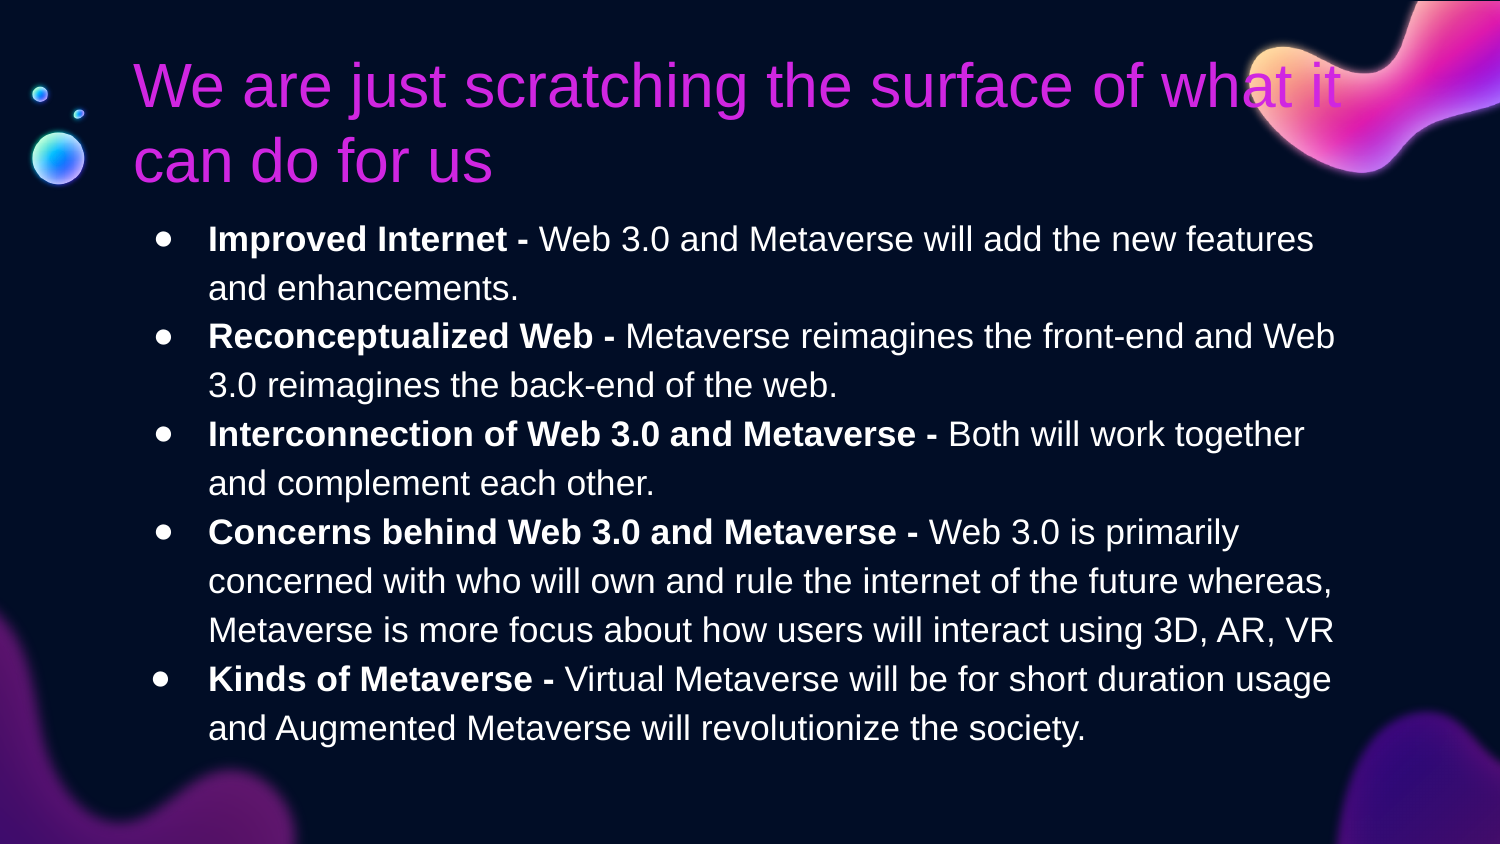

# We are just scratching the surface of what it can do for us
Improved Internet - Web 3.0 and Metaverse will add the new features and enhancements.
Reconceptualized Web - Metaverse reimagines the front-end and Web 3.0 reimagines the back-end of the web.
Interconnection of Web 3.0 and Metaverse - Both will work together and complement each other.
Concerns behind Web 3.0 and Metaverse - Web 3.0 is primarily concerned with who will own and rule the internet of the future whereas, Metaverse is more focus about how users will interact using 3D, AR, VR
Kinds of Metaverse - Virtual Metaverse will be for short duration usage and Augmented Metaverse will revolutionize the society.